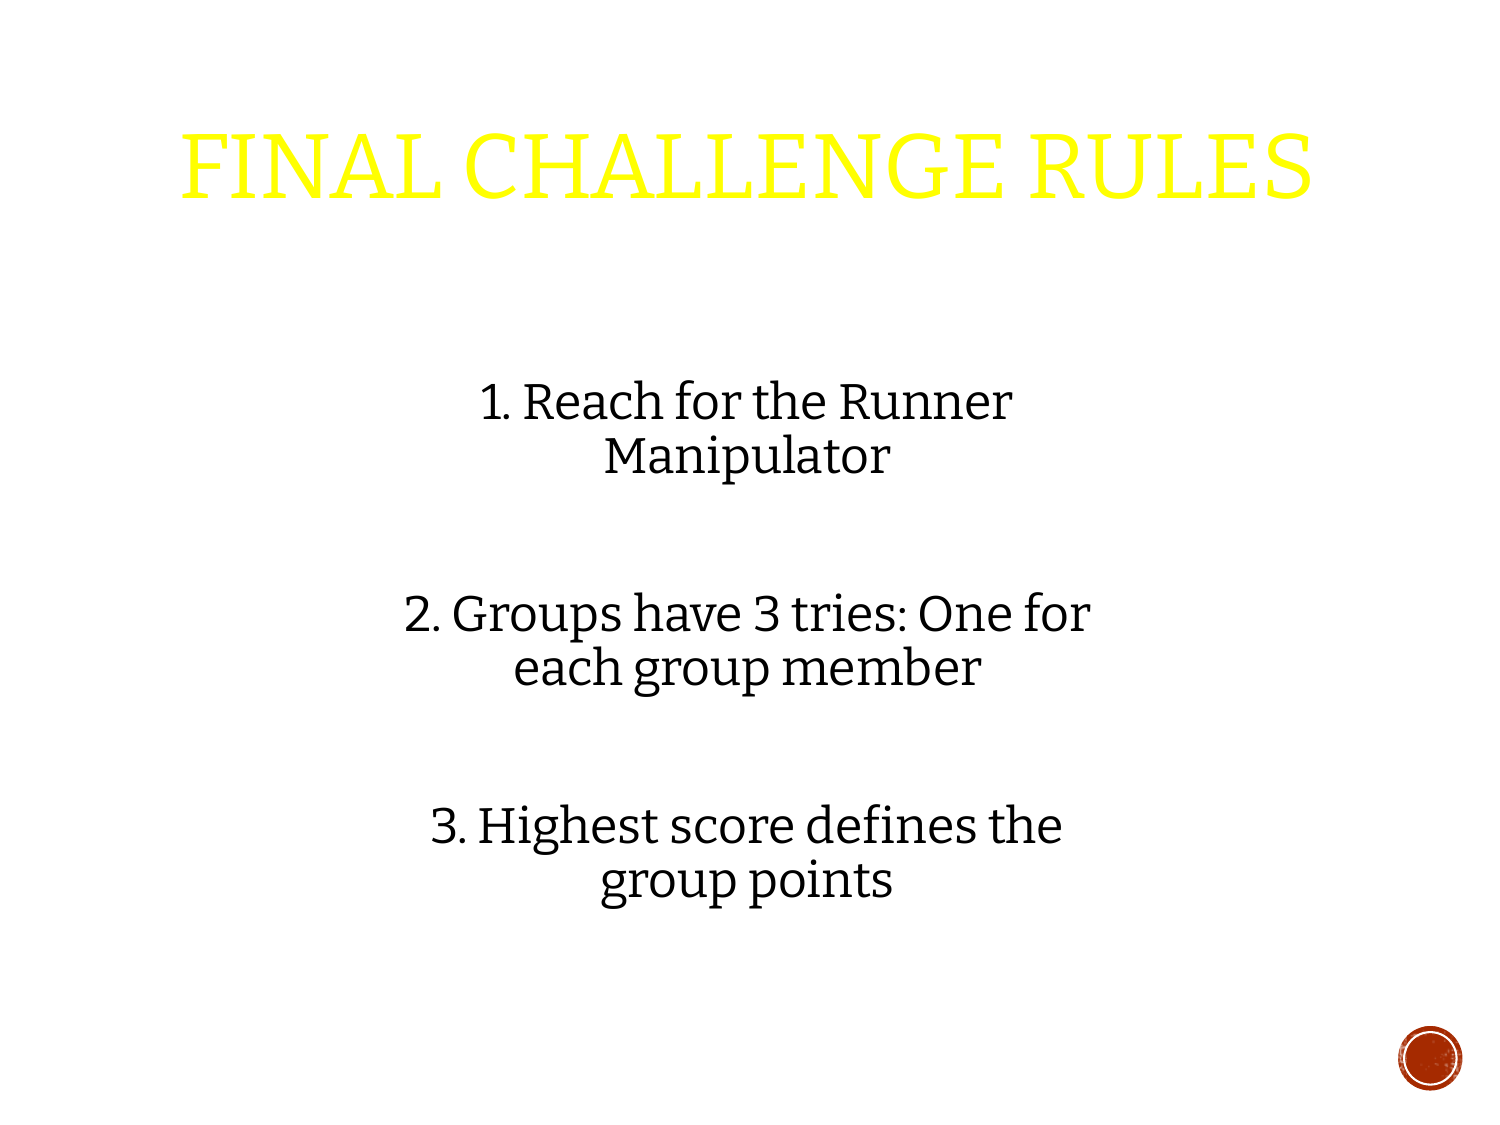

# Final challenge rules
1. Reach for the Runner Manipulator

2. Groups have 3 tries: One for each group member

3. Highest score defines the group points
1. Reach for the Runner Manipulator

2. Groups have 3 tries: One for each group member

3. Highest score defines the group points